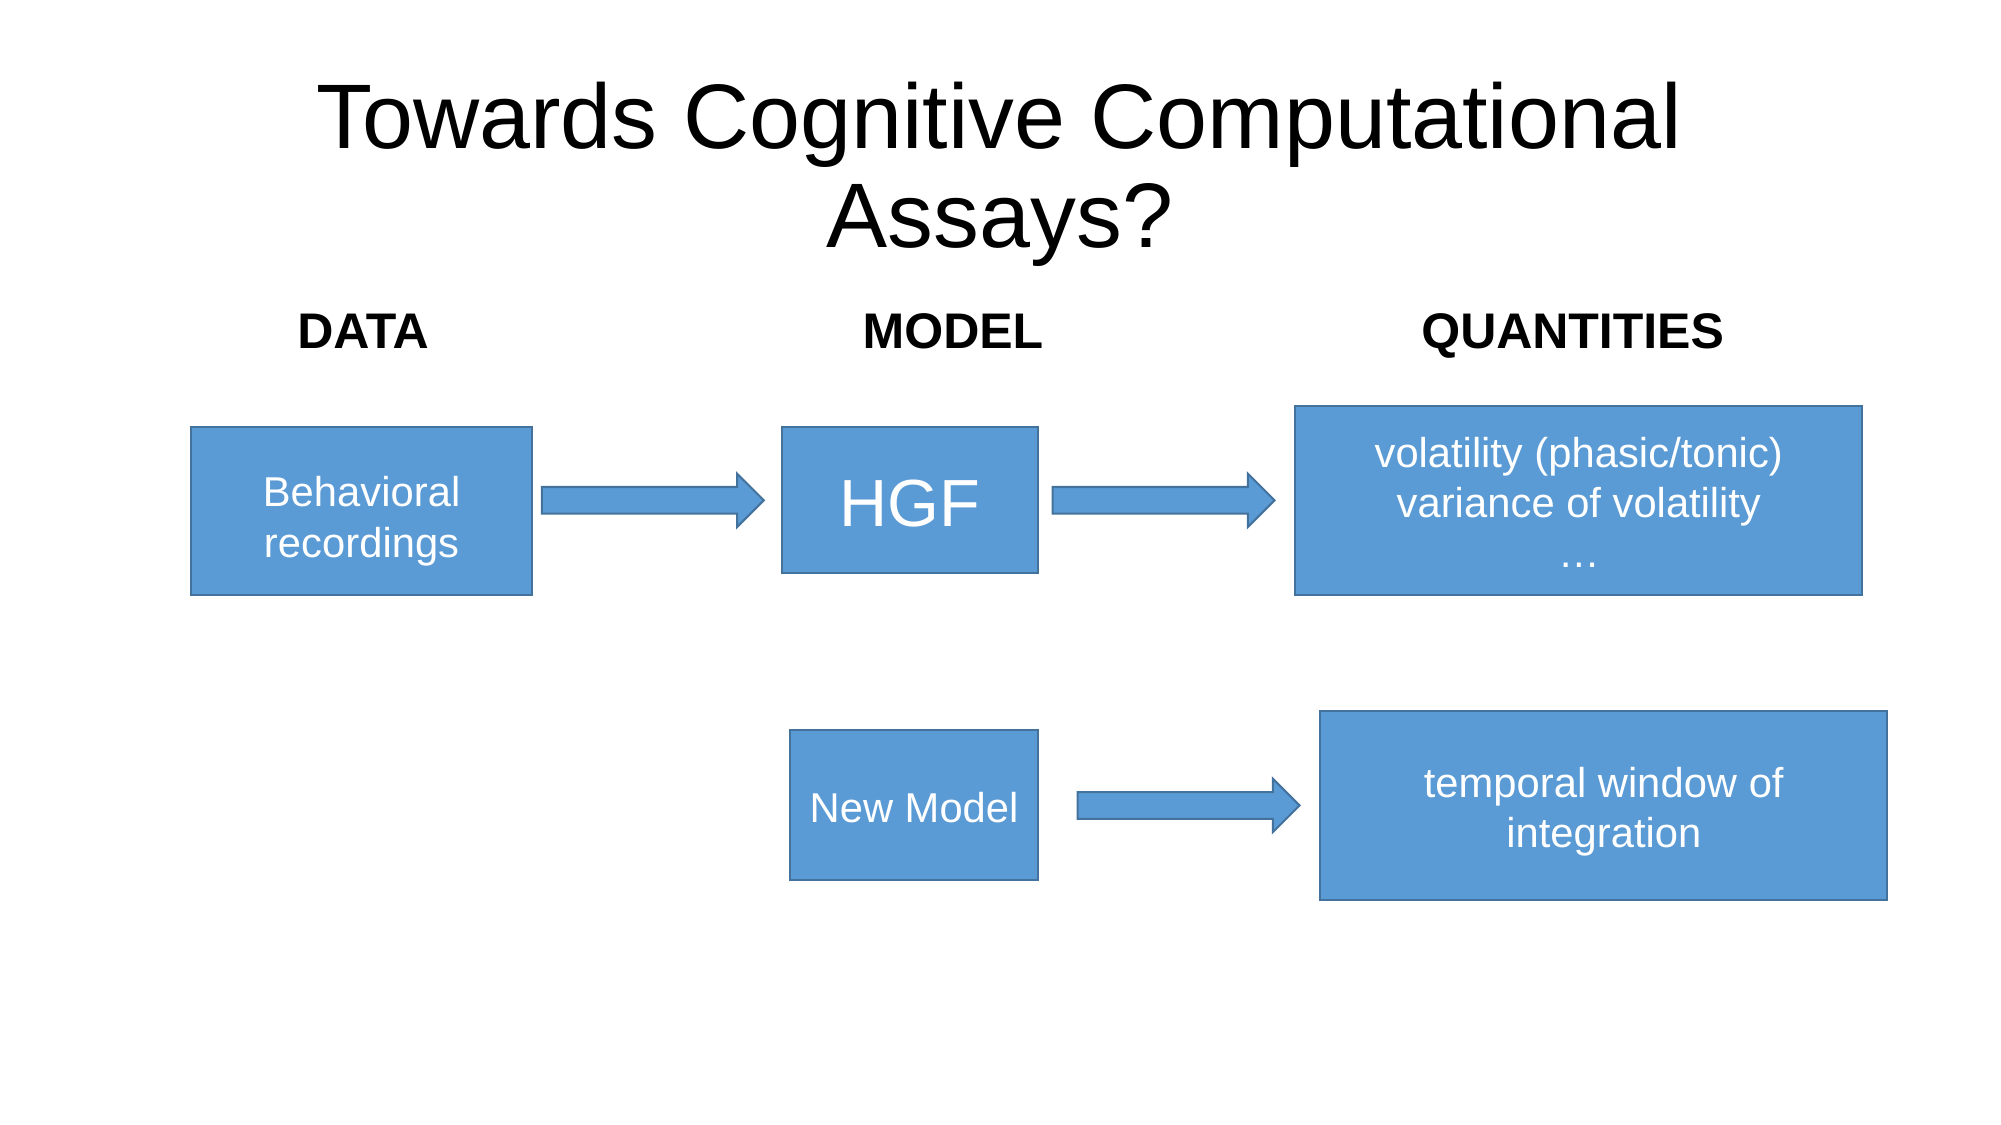

# Towards Cognitive Computational Assays?
QUANTITIES
DATA
MODEL
volatility (phasic/tonic)
variance of volatility
…
Behavioral recordings
HGF

temporal window of integration
New Model